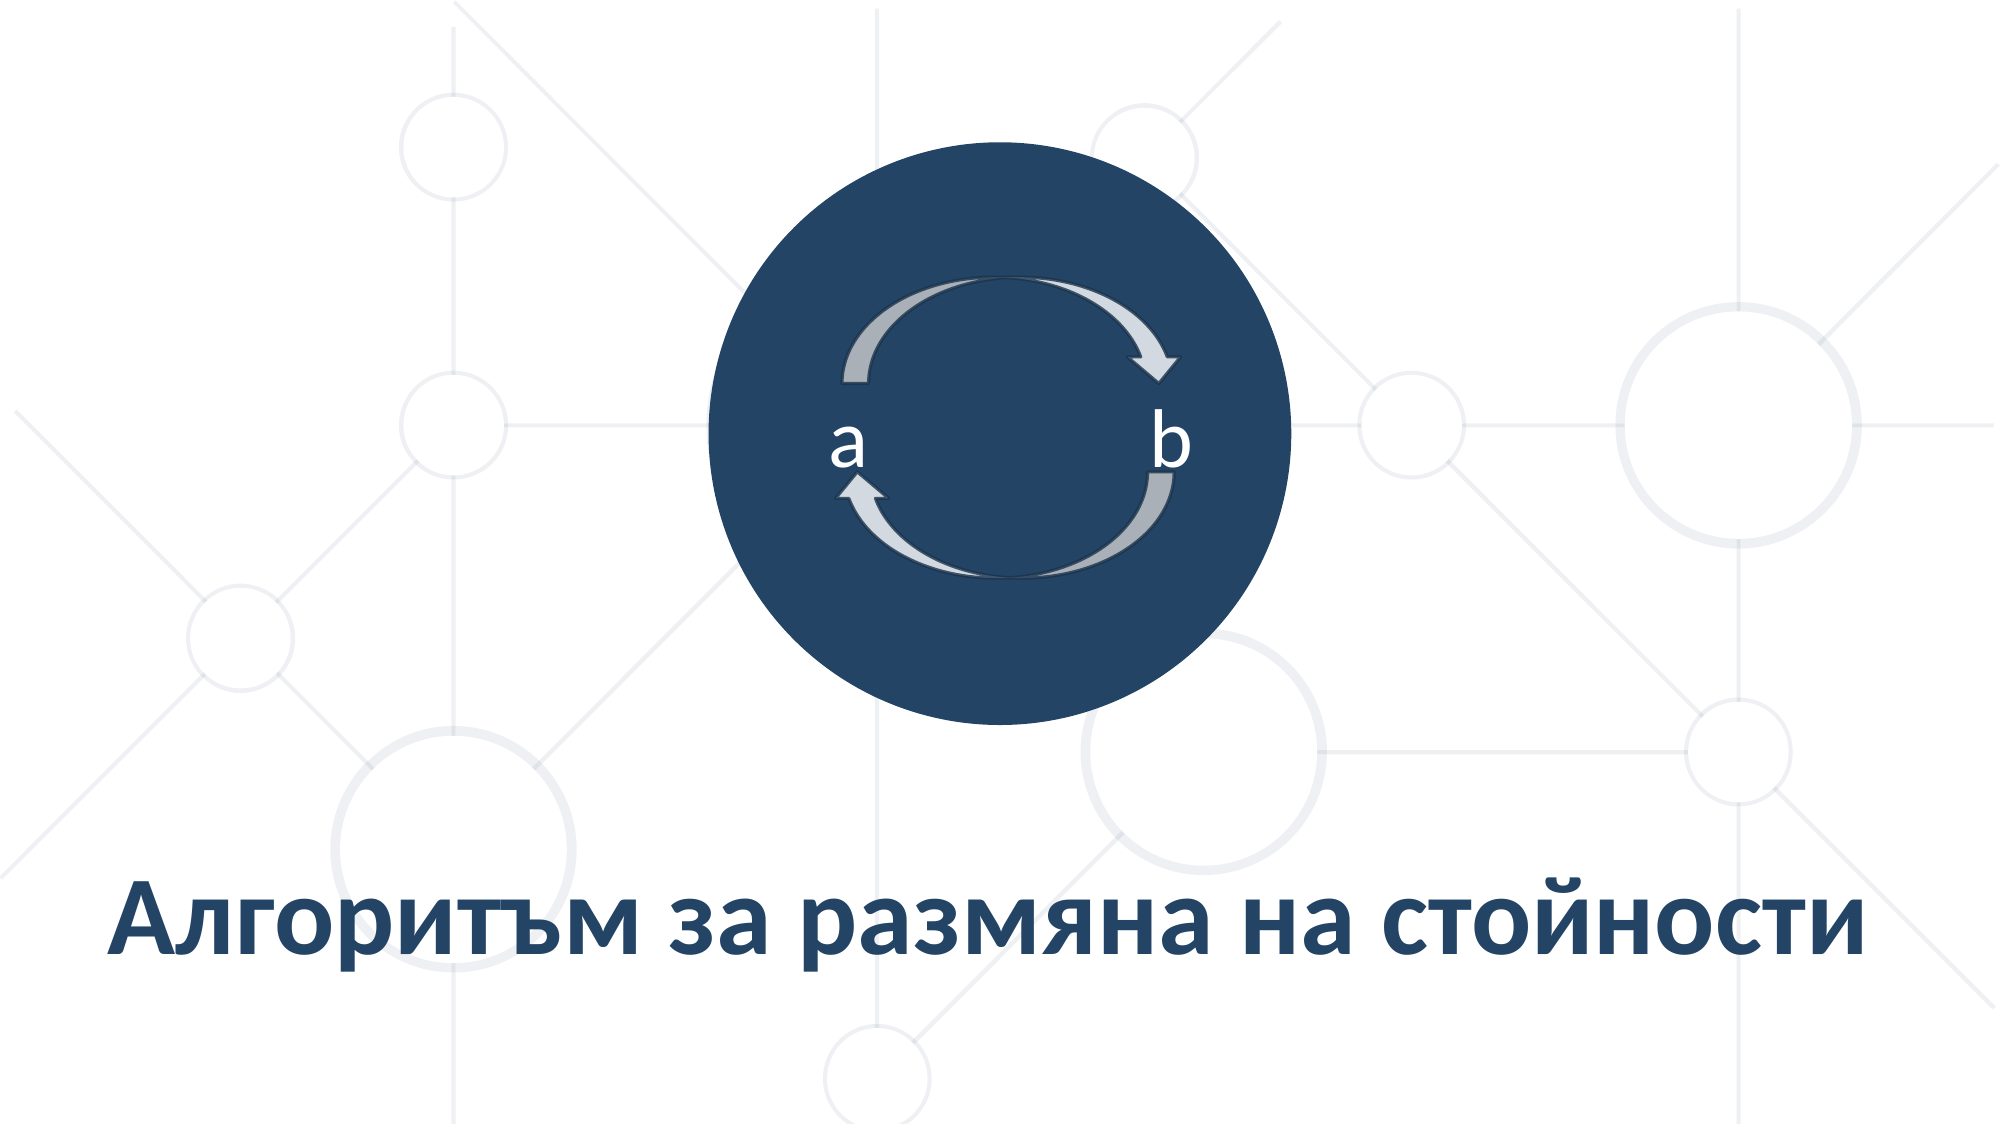

a               b

Алгоритъм за размяна на стойности